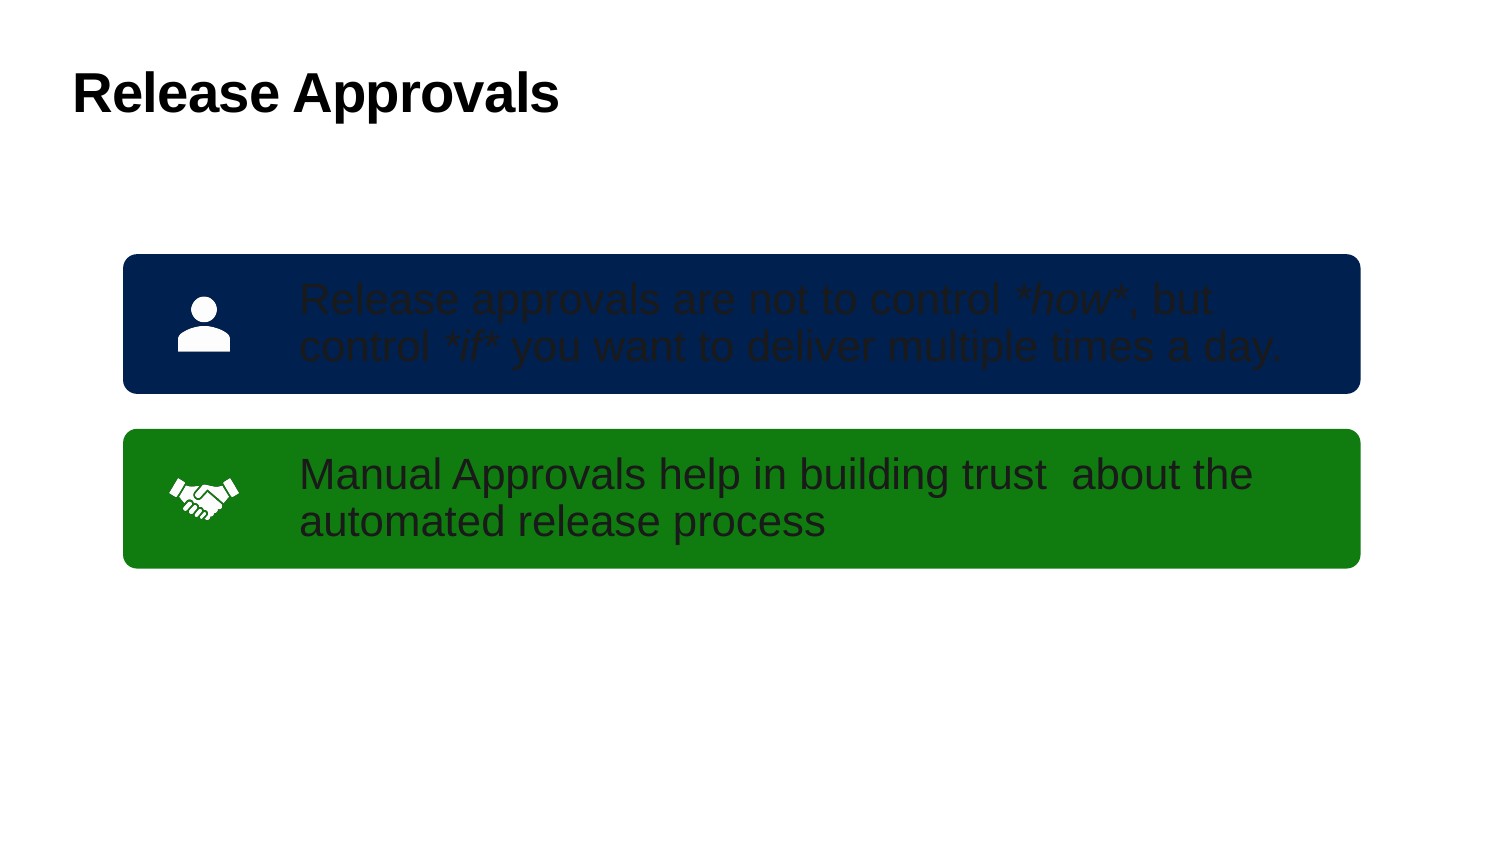

# Release Approvals
Release approvals are not to control *how*, but control *if* you want to deliver multiple times a day.
Manual Approvals help in building trust  about the automated release process